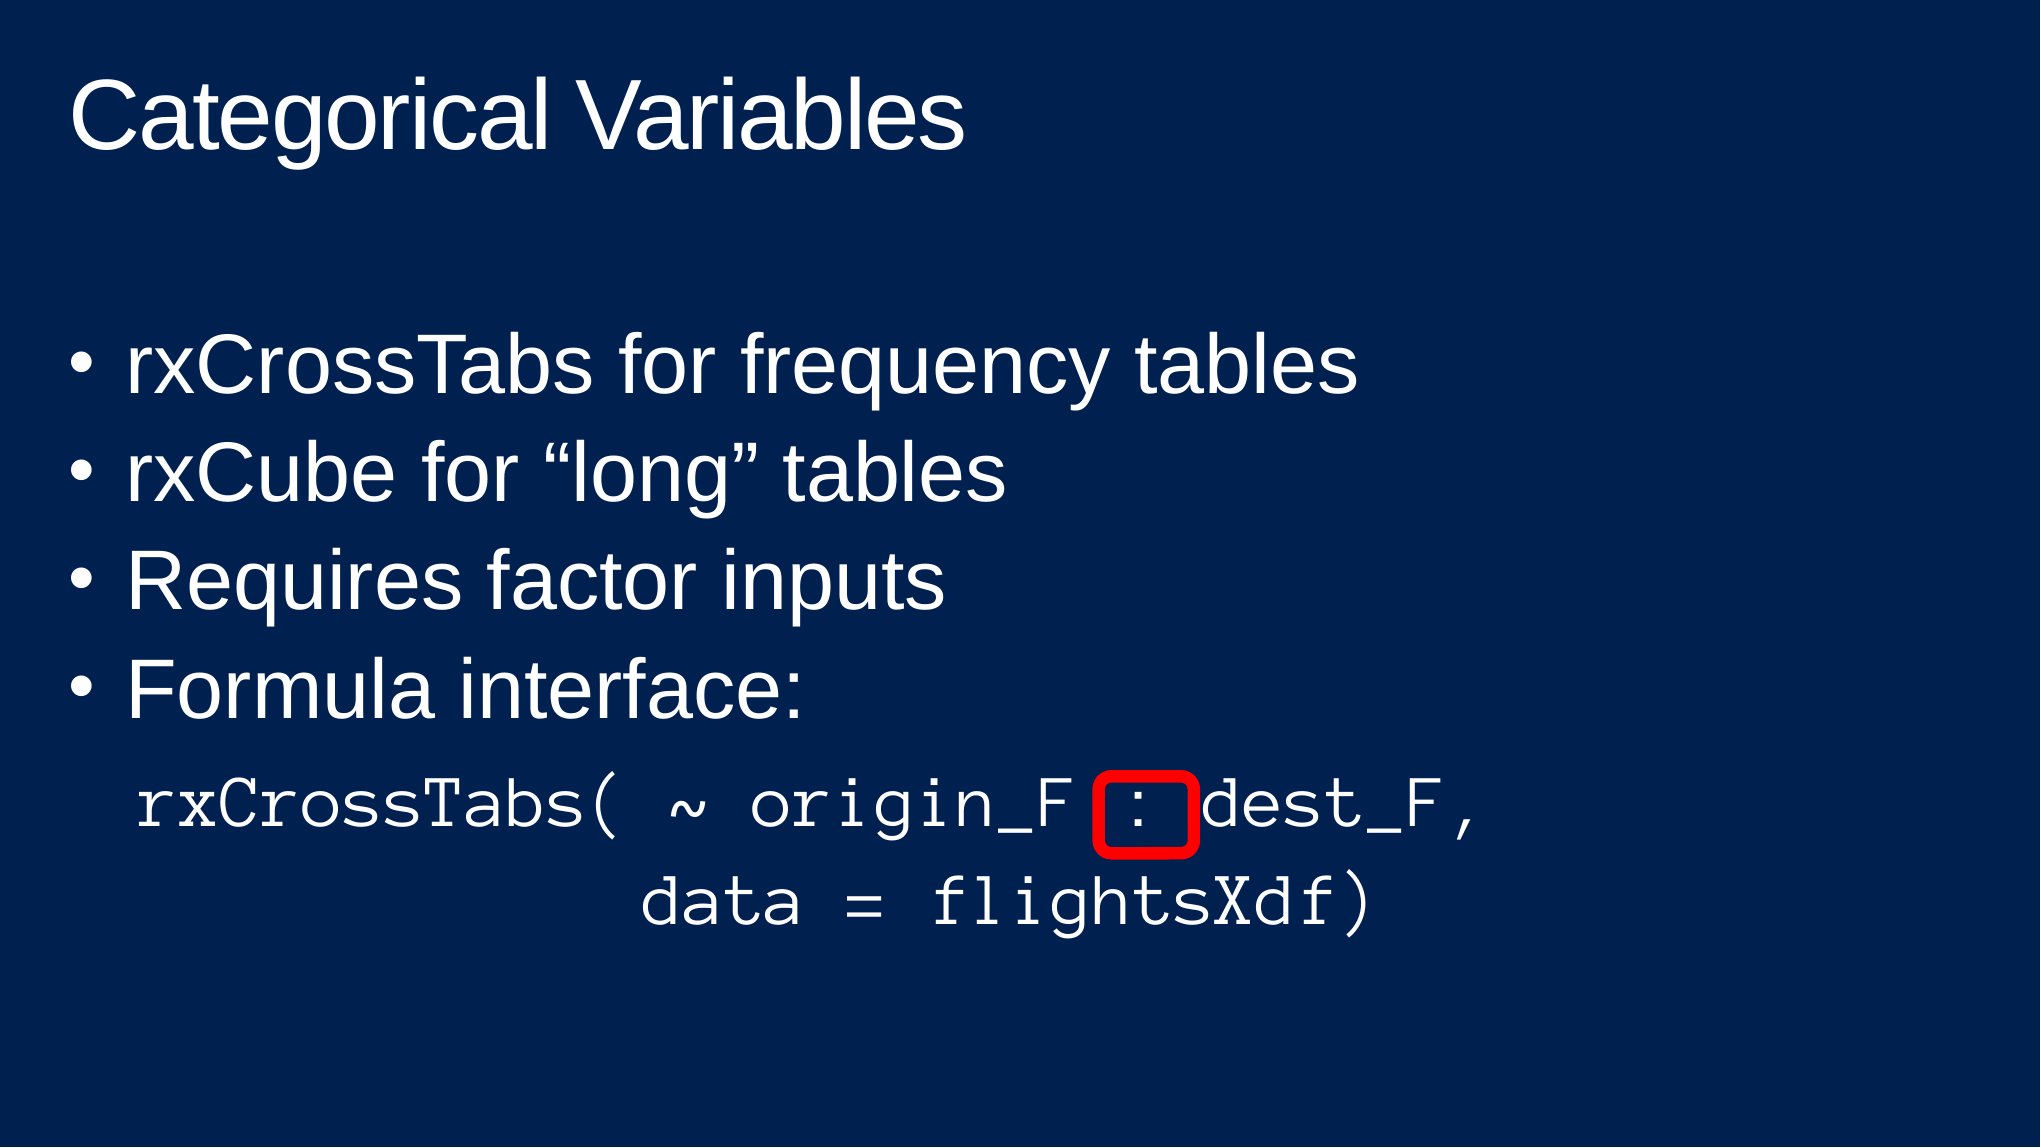

# Categorical Variables

rxCrossTabs for frequency tables
rxCube for “long” tables
Requires factor inputs
Formula interface:
   rxCrossTabs( ~ origin_F : dest_F,
              data = flightsXdf)